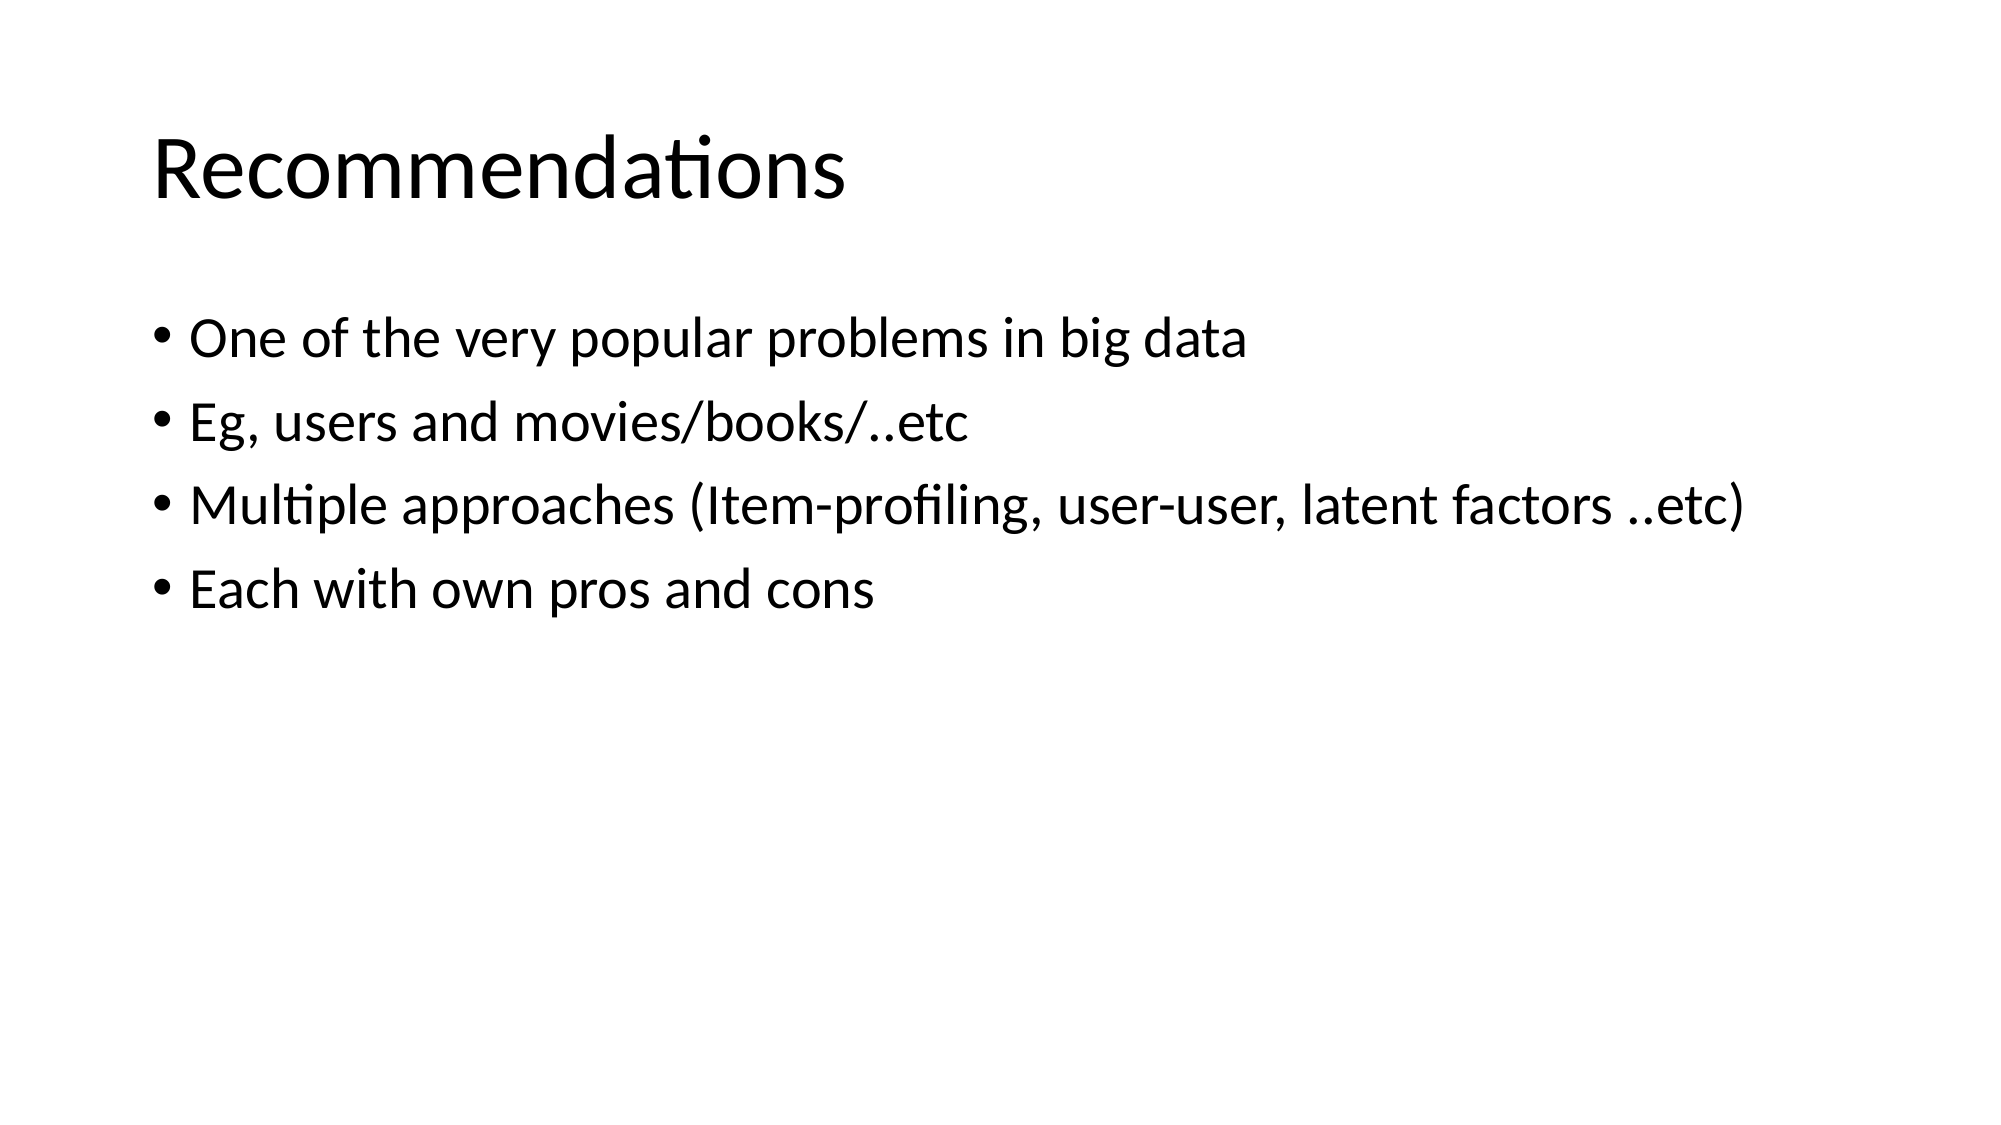

# Recommendations
One of the very popular problems in big data
Eg, users and movies/books/..etc
Multiple approaches (Item-profiling, user-user, latent factors ..etc)
Each with own pros and cons